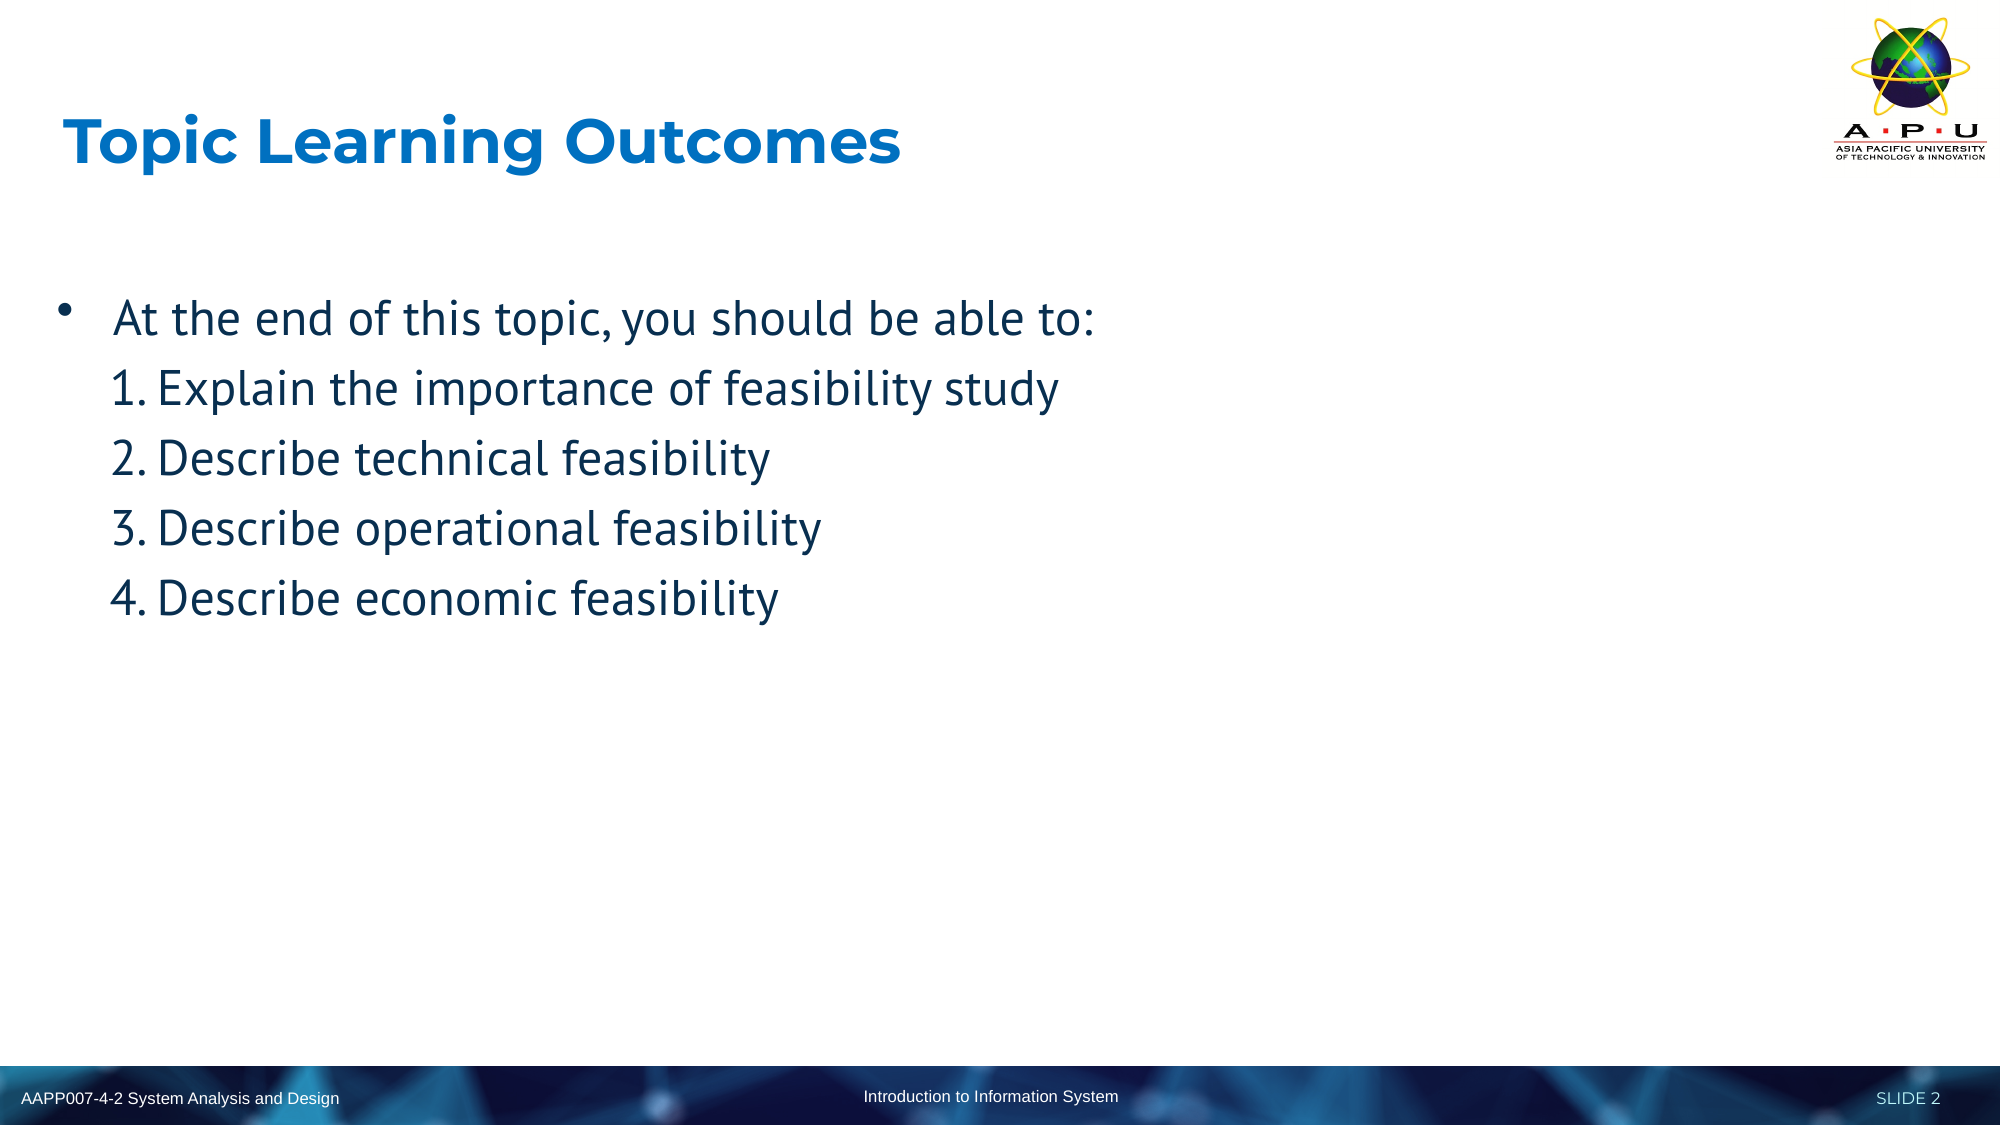

# Topic Learning Outcomes
At the end of this topic, you should be able to:
    1. Explain the importance of feasibility study
    2. Describe technical feasibility
    3. Describe operational feasibility
    4. Describe economic feasibility